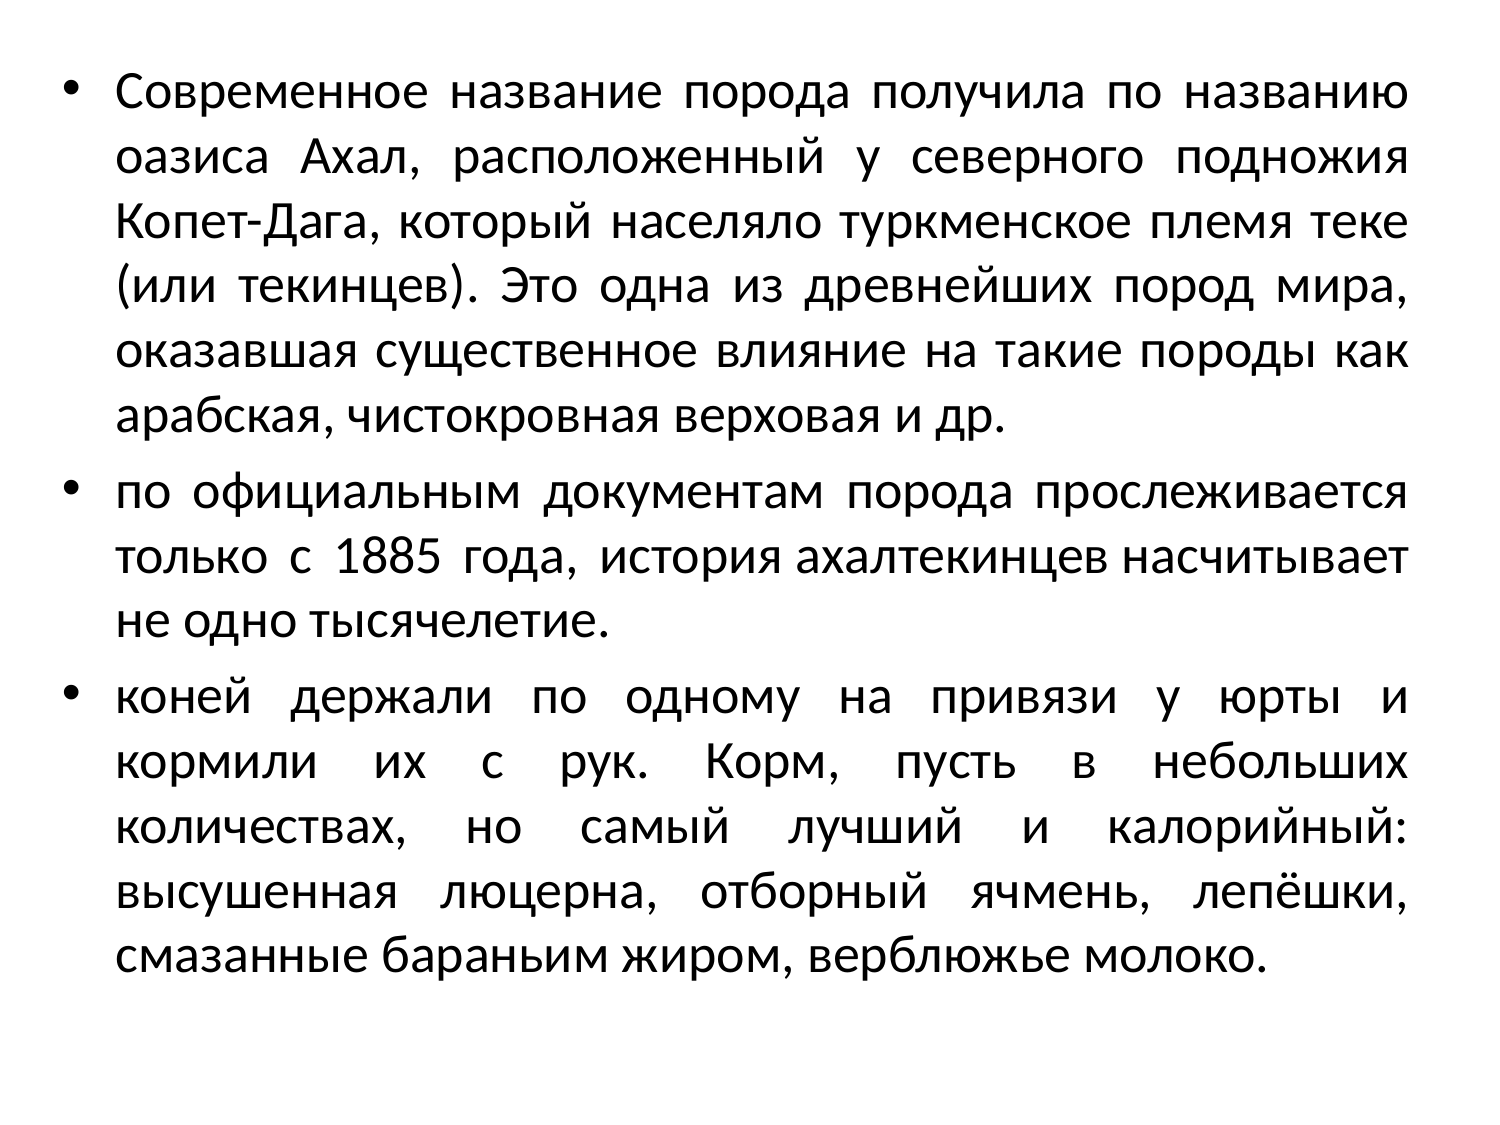

Современное название порода получила по названию оазиса Ахал, расположенный у северного подножия Копет-Дага, который населяло туркменское племя теке (или текинцев). Это одна из древнейших пород мира, оказавшая существенное влияние на такие породы как арабская, чистокровная верховая и др.
по официальным документам порода прослеживается только с 1885 года, история ахалтекинцев насчитывает не одно тысячелетие.
коней держали по одному на привязи у юрты и кормили их с рук. Корм, пусть в небольших количествах, но самый лучший и калорийный: высушенная люцерна, отборный ячмень, лепёшки, смазанные бараньим жиром, верблюжье молоко.